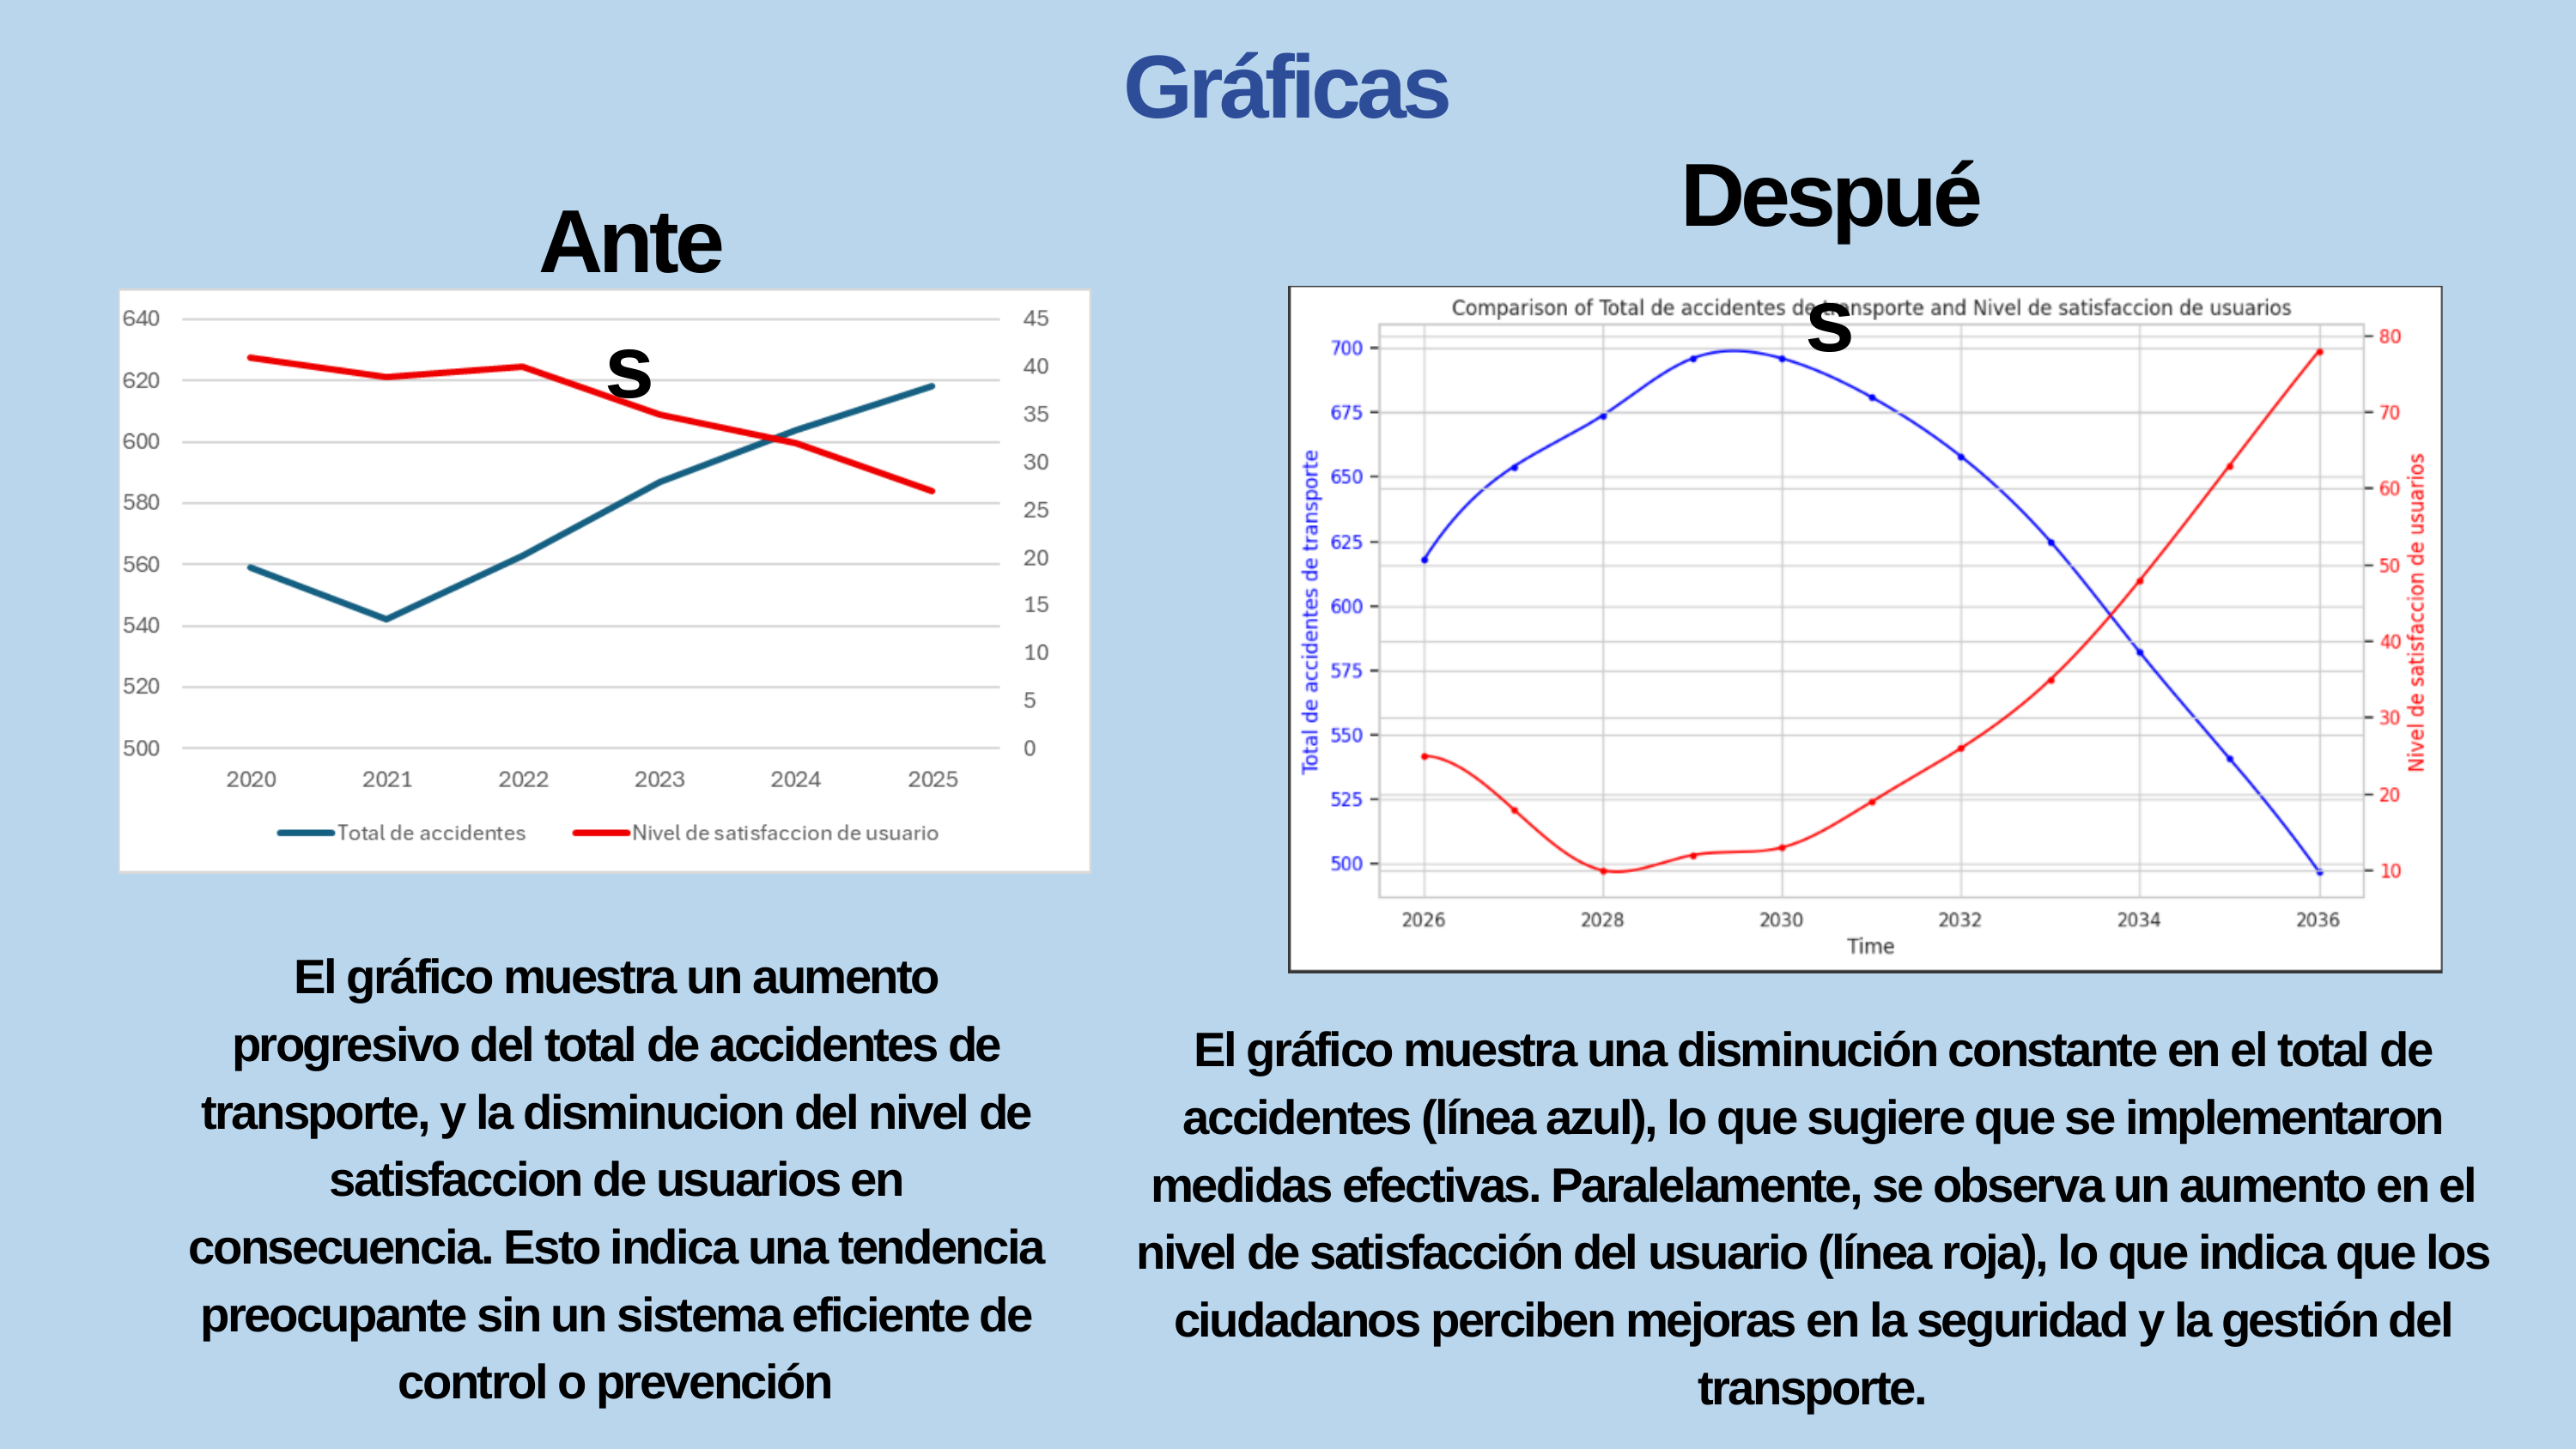

Gráficas
Después
Antes

El gráfico muestra un aumento progresivo del total de accidentes de transporte, y la disminucion del nivel de satisfaccion de usuarios en consecuencia. Esto indica una tendencia preocupante sin un sistema eficiente de control o prevención
El gráfico muestra una disminución constante en el total de accidentes (línea azul), lo que sugiere que se implementaron medidas efectivas. Paralelamente, se observa un aumento en el nivel de satisfacción del usuario (línea roja), lo que indica que los ciudadanos perciben mejoras en la seguridad y la gestión del transporte.